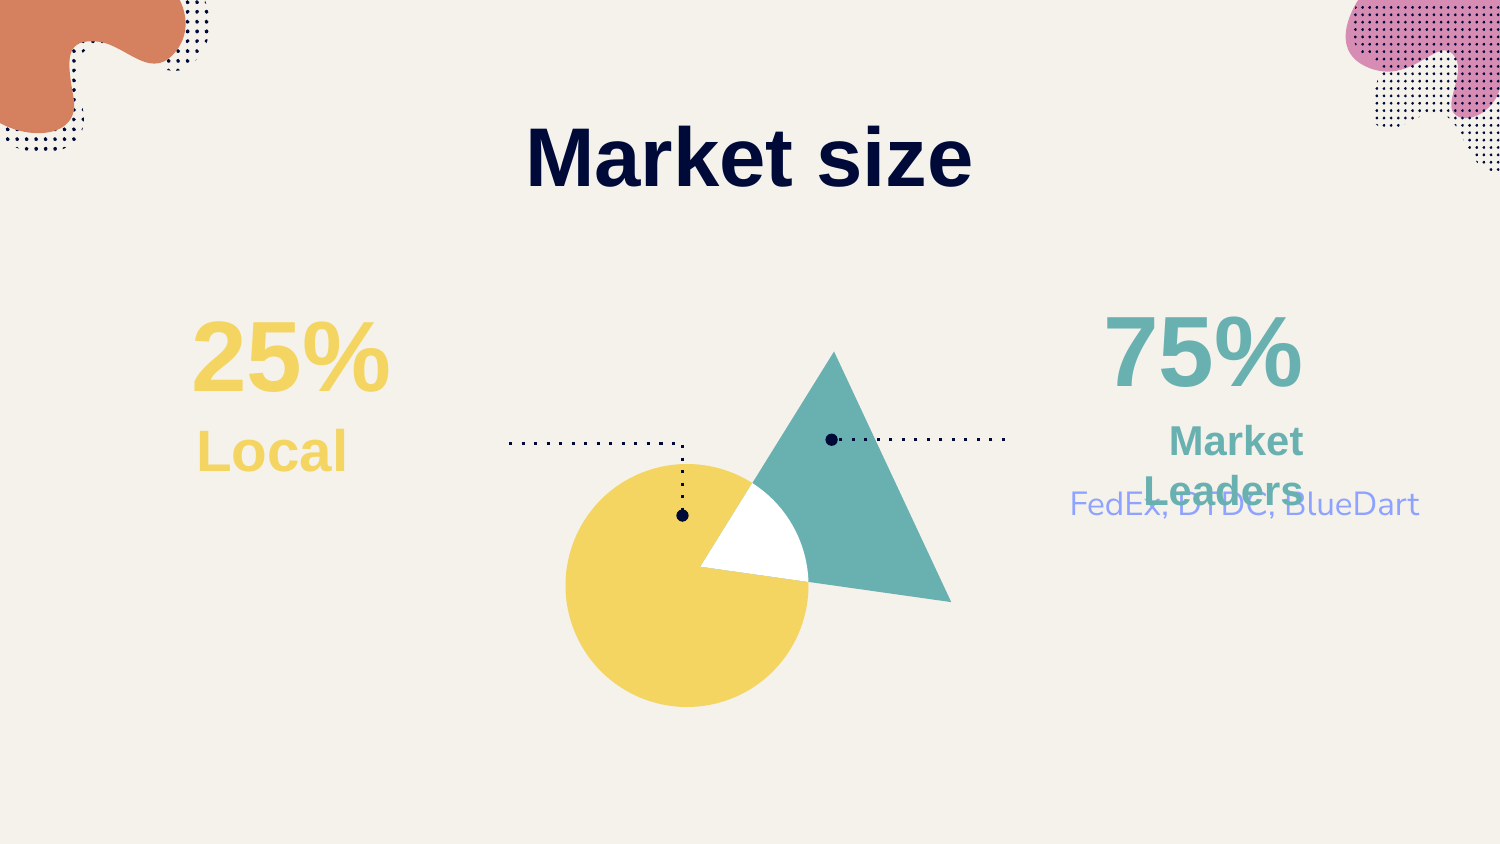

# Market size
75%
25%

Local
Market Leaders

FedEx, DTDC, BlueDart